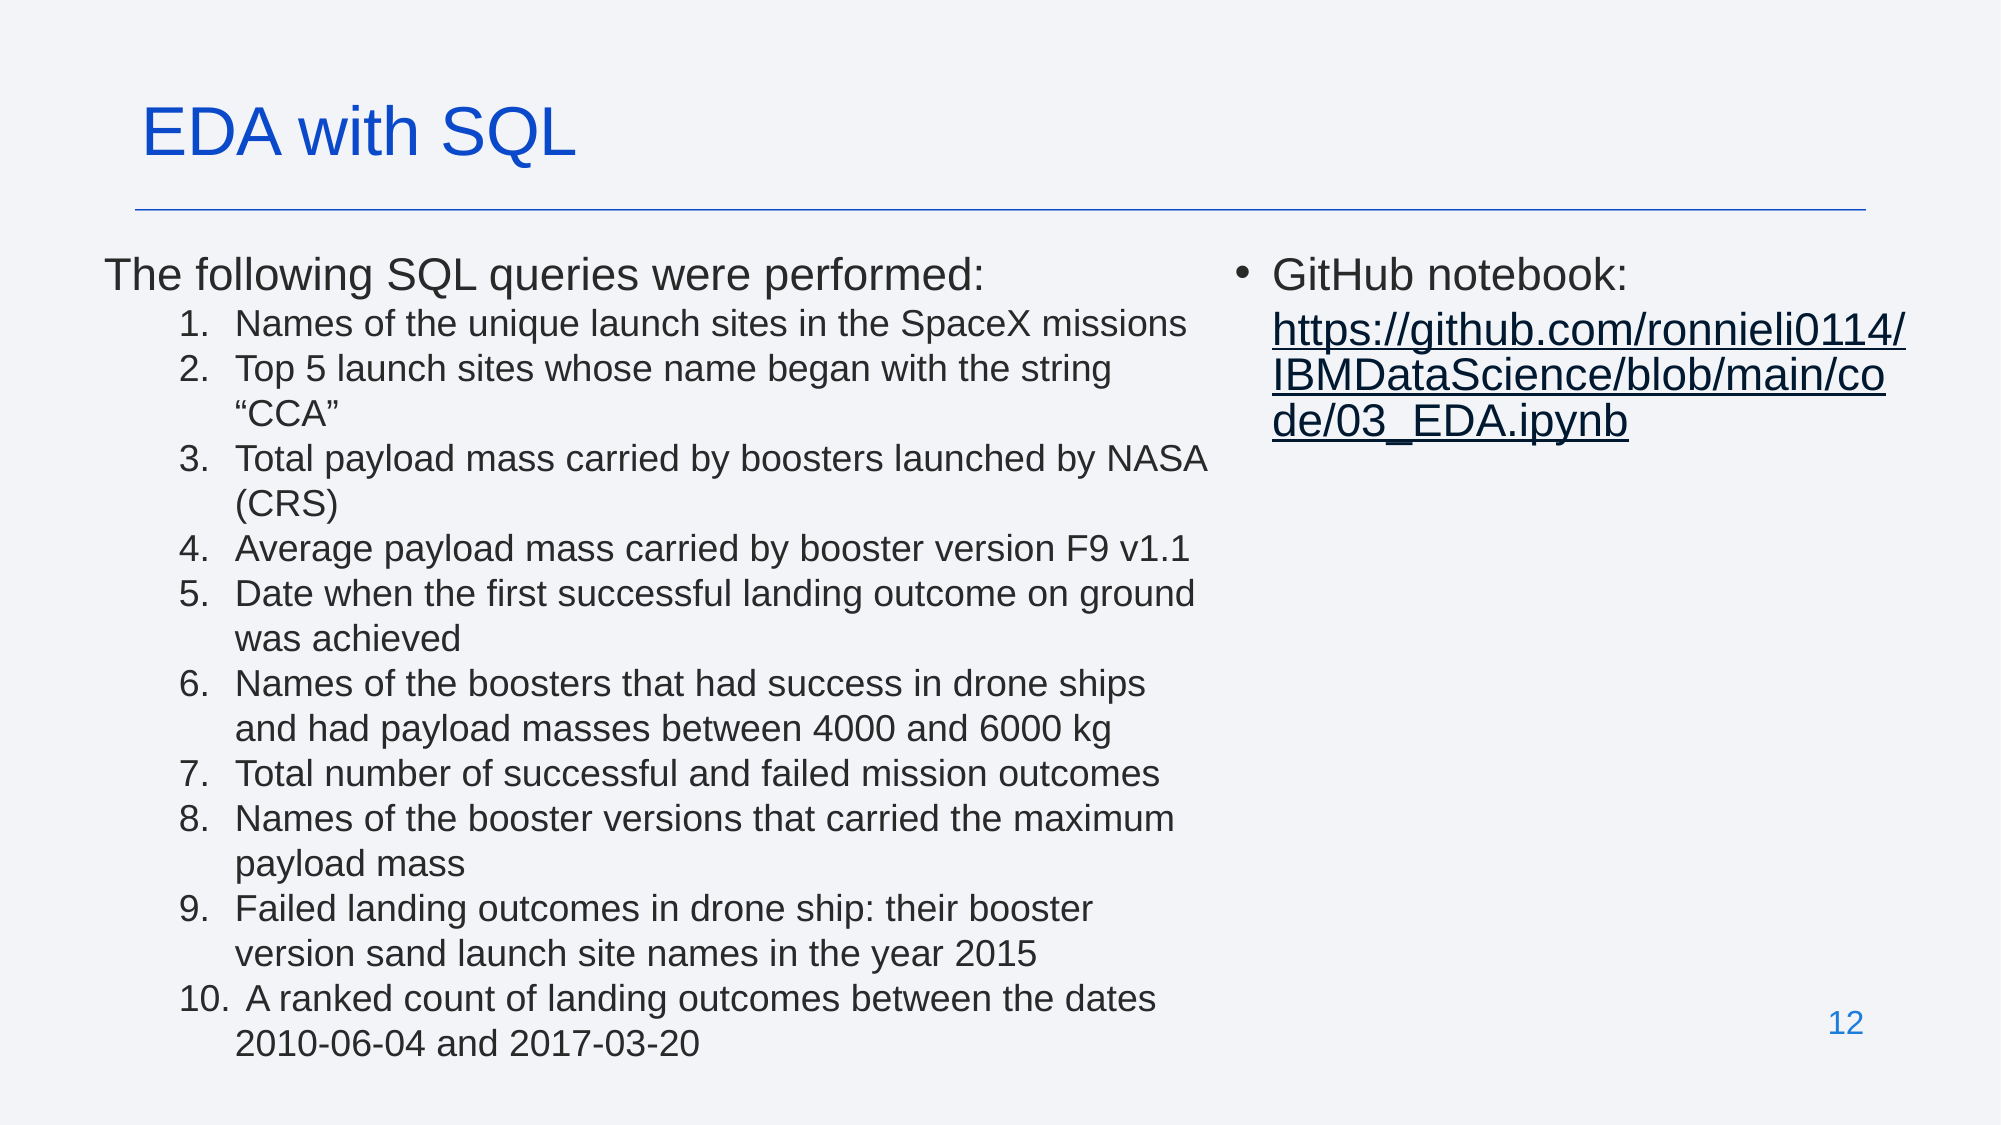

EDA with SQL
GitHub notebook: https://github.com/ronnieli0114/IBMDataScience/blob/main/code/03_EDA.ipynb
The following SQL queries were performed:
Names of the unique launch sites in the SpaceX missions
Top 5 launch sites whose name began with the string “CCA”
Total payload mass carried by boosters launched by NASA (CRS)
Average payload mass carried by booster version F9 v1.1
Date when the first successful landing outcome on ground was achieved
Names of the boosters that had success in drone ships and had payload masses between 4000 and 6000 kg
Total number of successful and failed mission outcomes
Names of the booster versions that carried the maximum payload mass
Failed landing outcomes in drone ship: their booster version sand launch site names in the year 2015
 A ranked count of landing outcomes between the dates 2010-06-04 and 2017-03-20

12